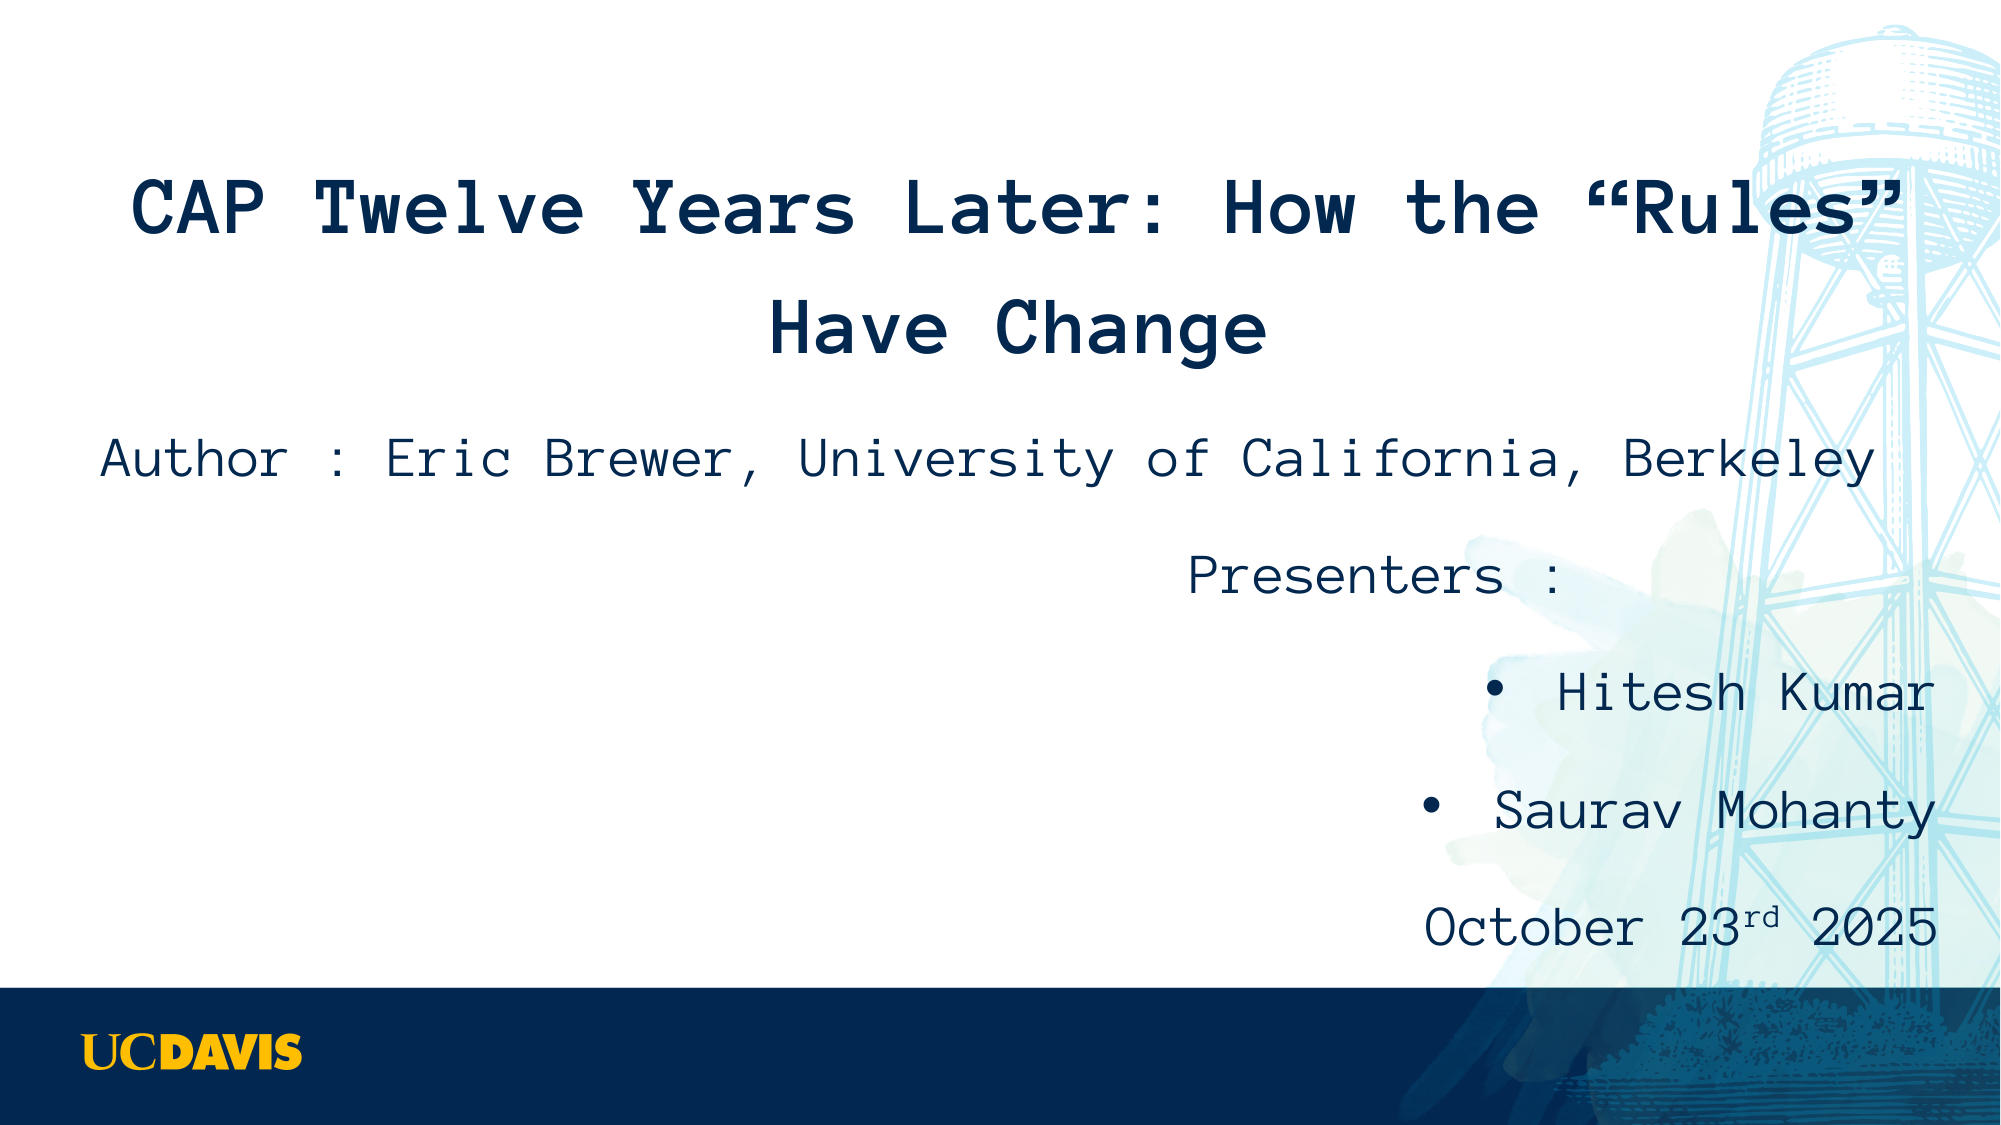

CAP Twelve Years Later: How the “Rules” Have Change
Author : Eric Brewer, University of California, Berkeley
				Presenters :
Hitesh Kumar
Saurav Mohanty
October 23rd 2025